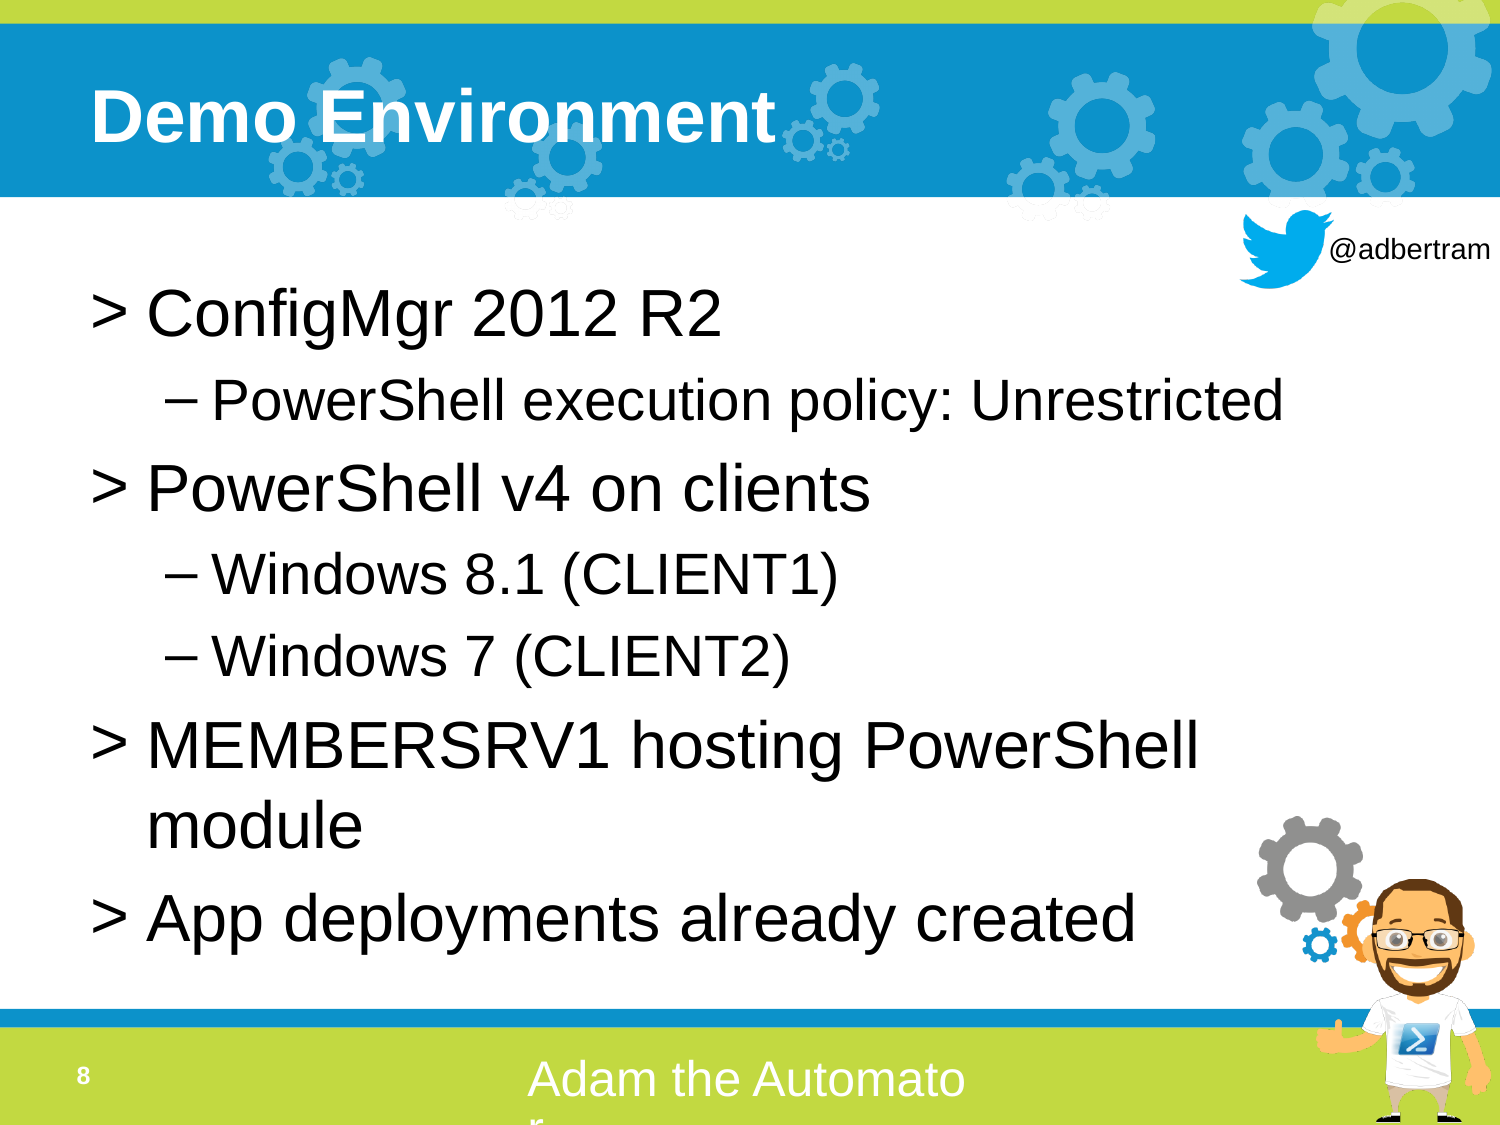

# Demo Environment
ConfigMgr 2012 R2
PowerShell execution policy: Unrestricted
PowerShell v4 on clients
Windows 8.1 (CLIENT1)
Windows 7 (CLIENT2)
MEMBERSRV1 hosting PowerShell module
App deployments already created
8
Adam the Automator